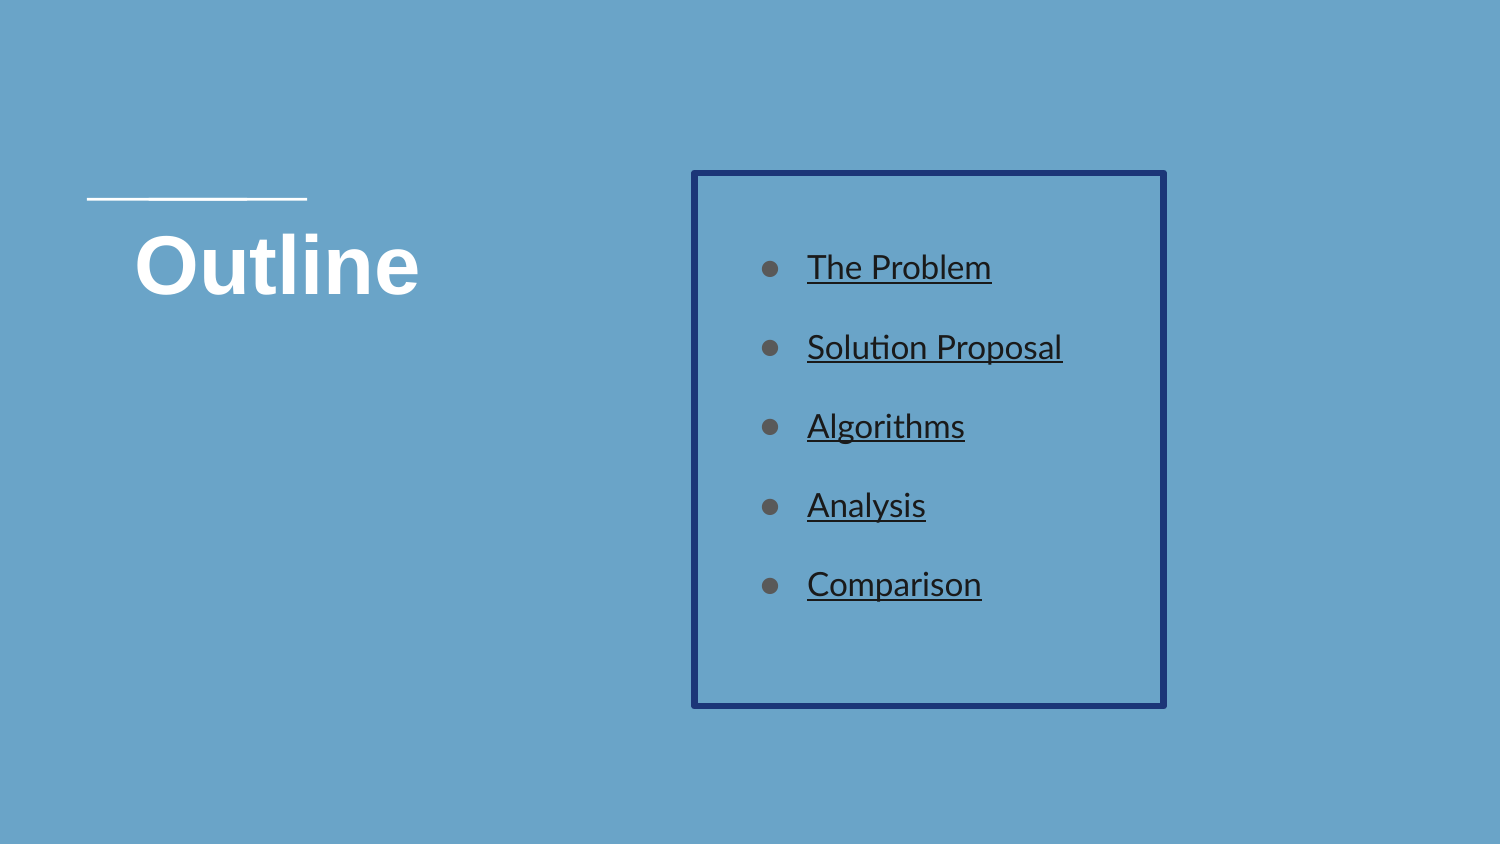

# Outline
The Problem
Solution Proposal
Algorithms
Analysis
Comparison